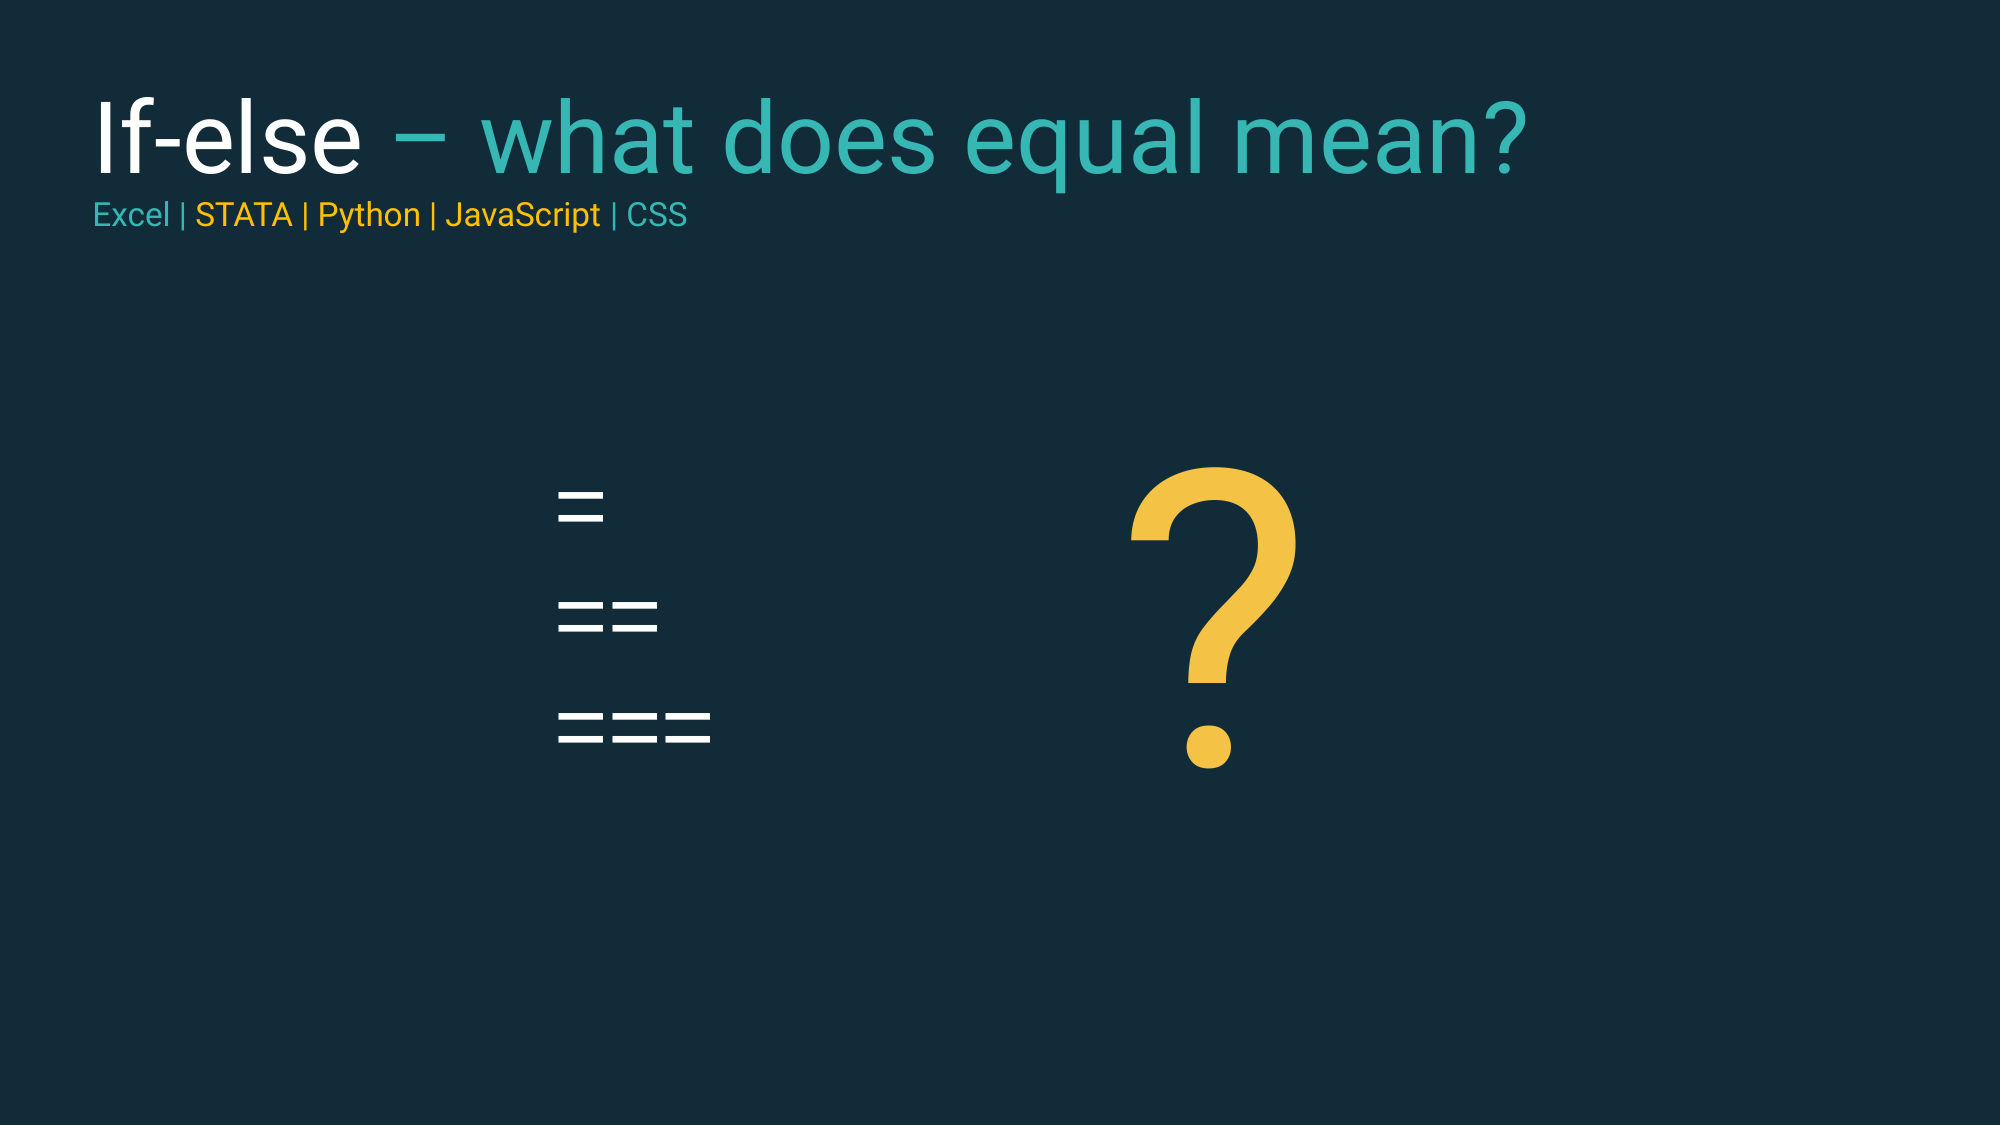

If-else – what does equal mean?
Excel | STATA | Python | JavaScript | CSS

?
=
==
===